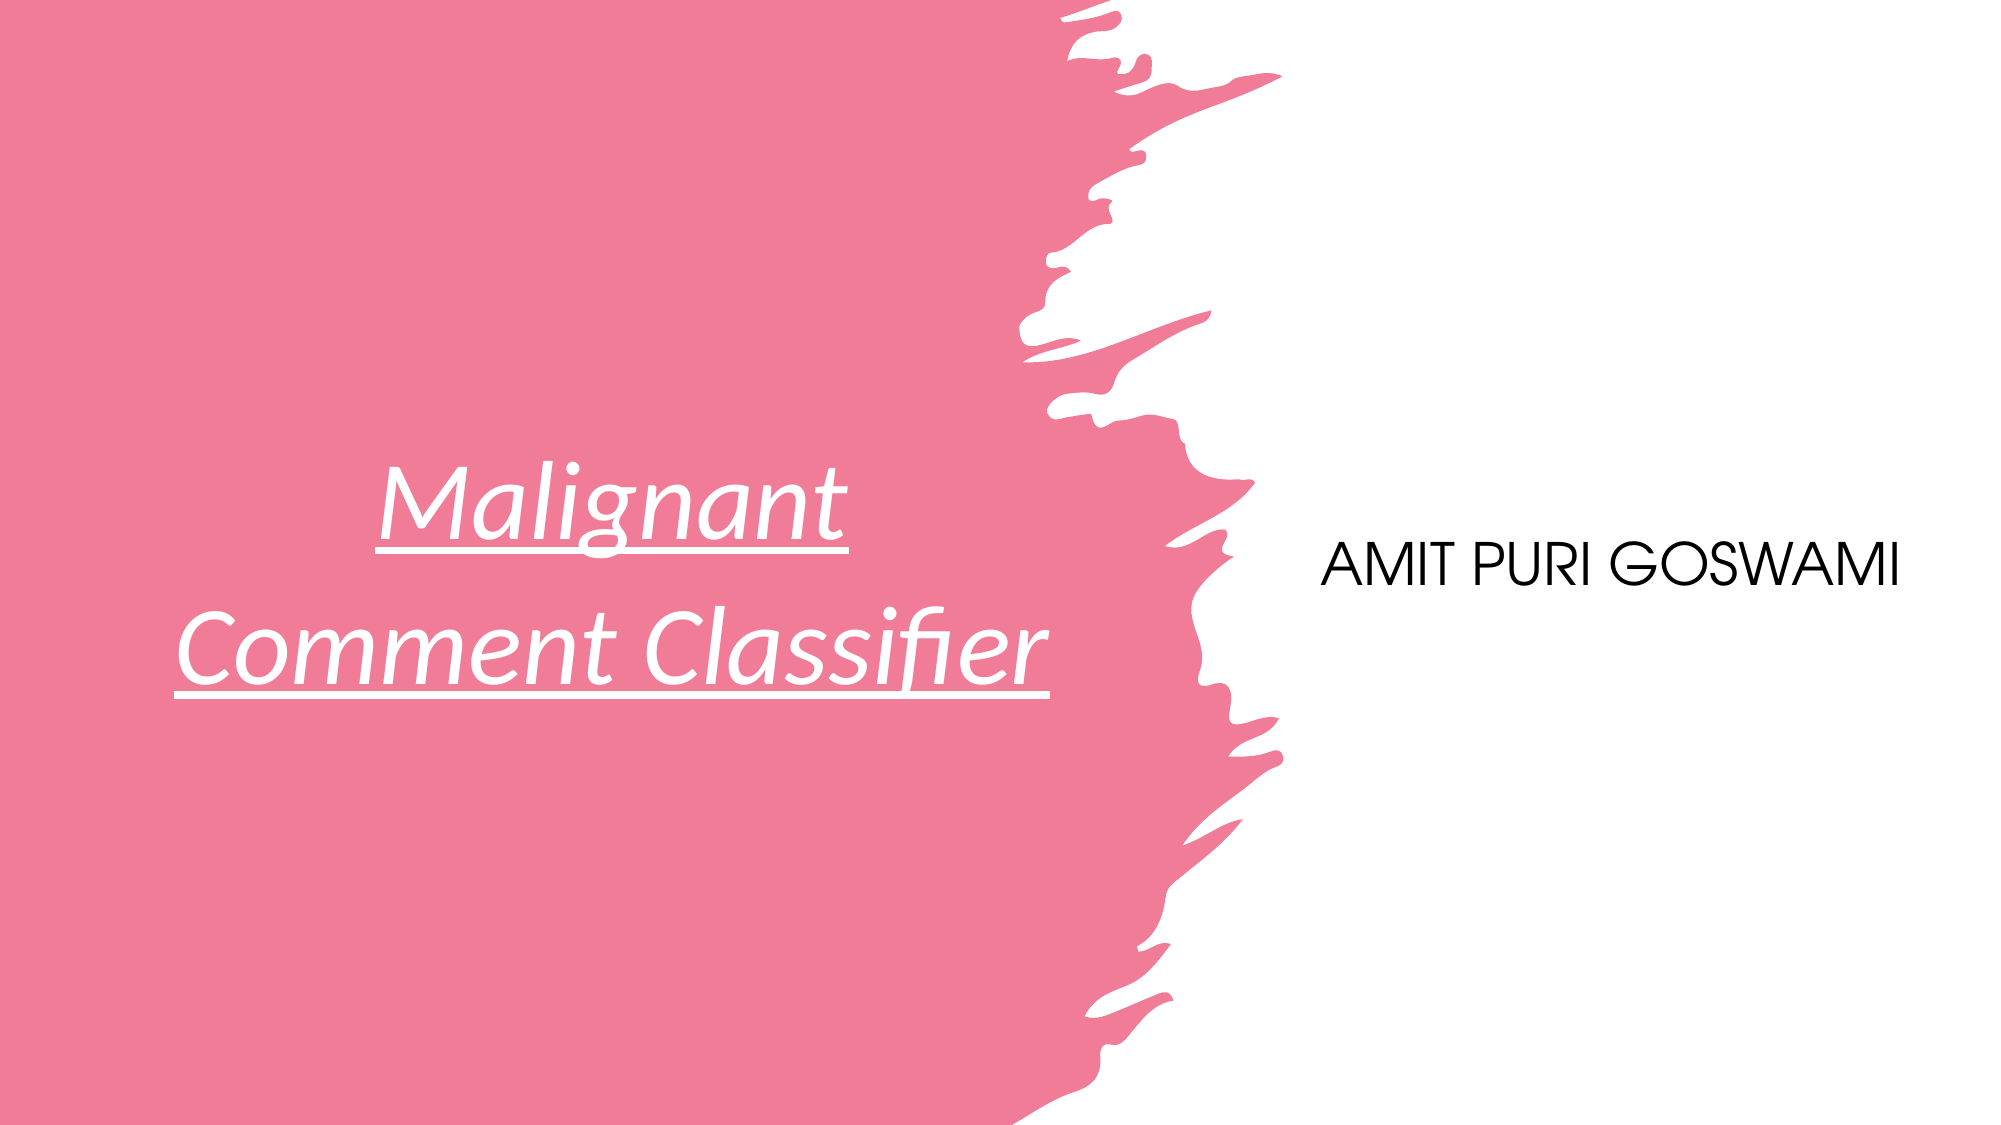

# Malignant Comment Classifier
Amit Puri Goswami